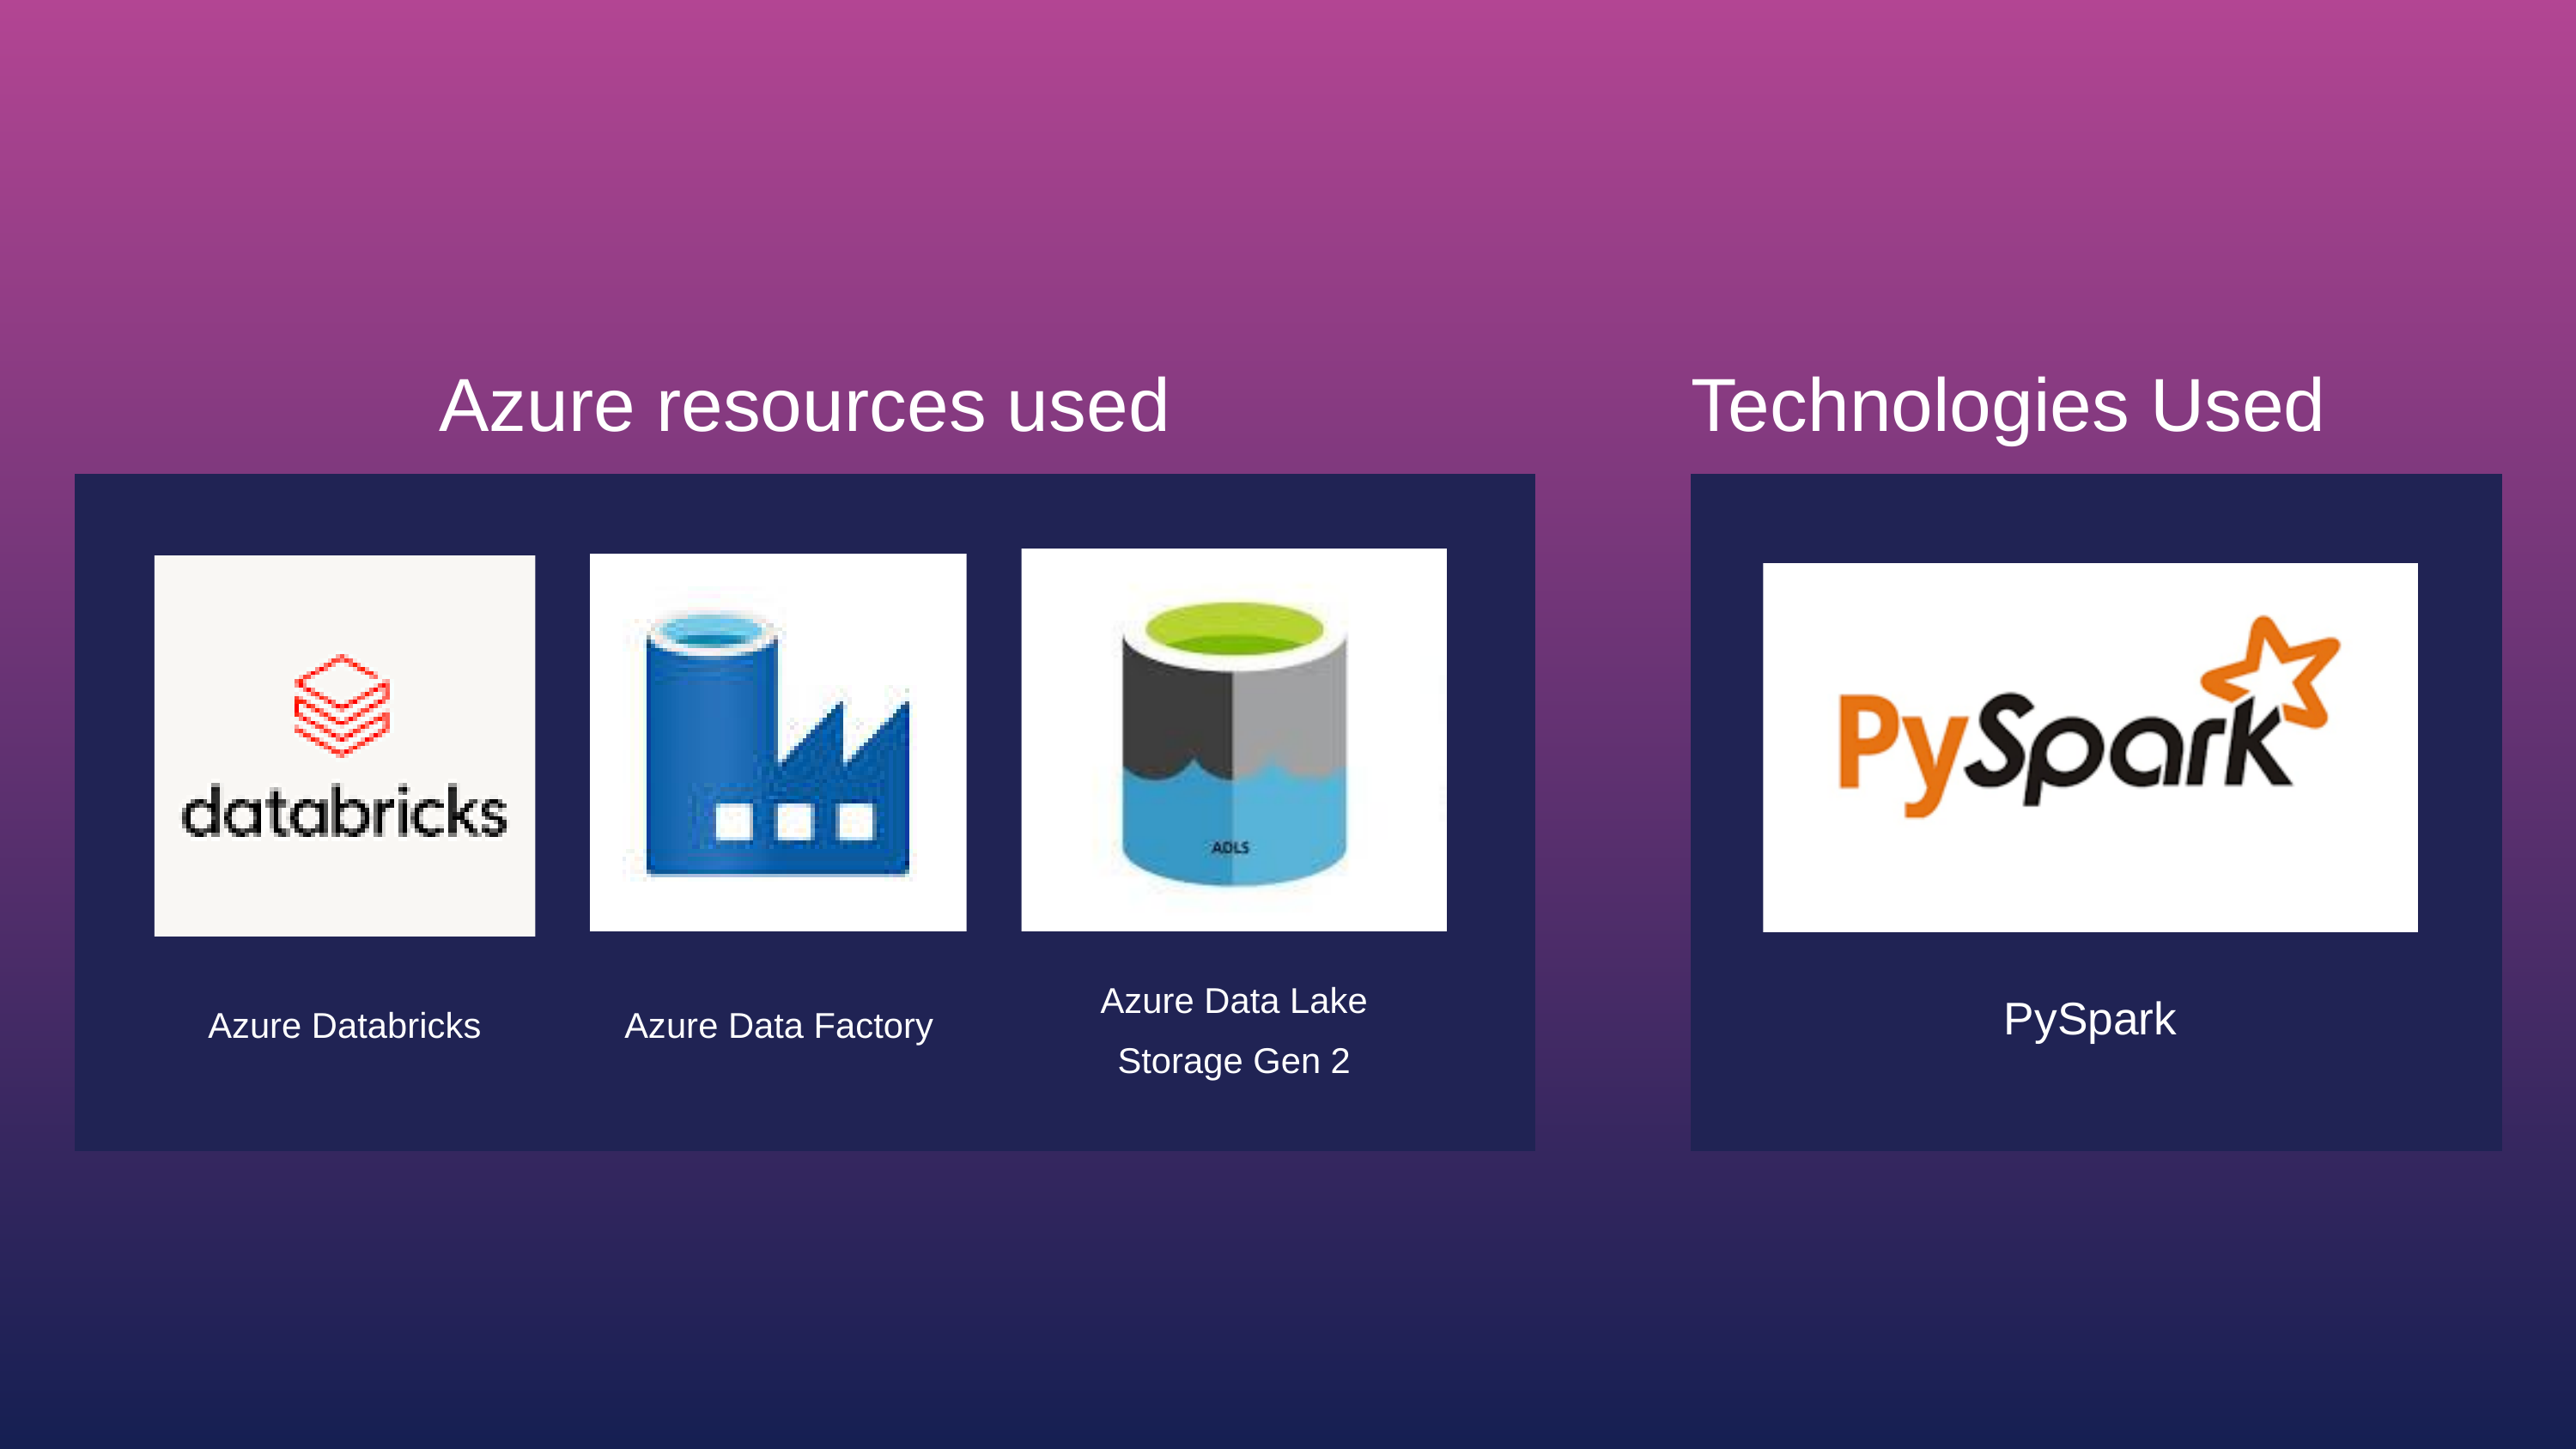

Azure resources used
Technologies Used

Azure Data Lake Storage Gen 2
PySpark
Azure Databricks
Azure Data Factory